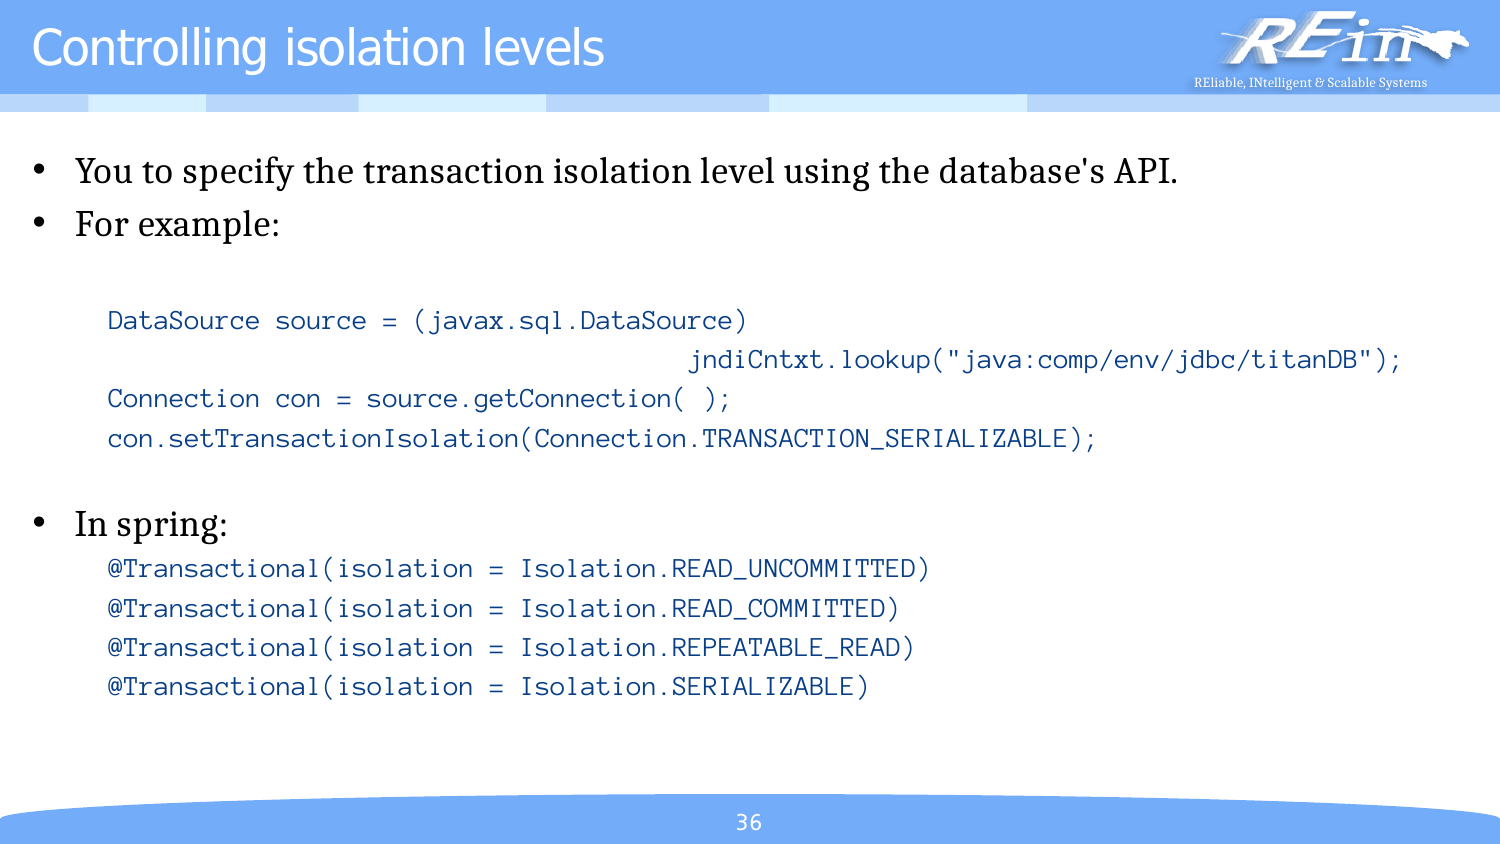

# Controlling isolation levels
You to specify the transaction isolation level using the database's API.
For example:

     DataSource source = (javax.sql.DataSource)
                                           jndiCntxt.lookup("java:comp/env/jdbc/titanDB");
     Connection con = source.getConnection( );
     con.setTransactionIsolation(Connection.TRANSACTION_SERIALIZABLE);

In spring:
     @Transactional(isolation = Isolation.READ_UNCOMMITTED)
     @Transactional(isolation = Isolation.READ_COMMITTED)
     @Transactional(isolation = Isolation.REPEATABLE_READ)
     @Transactional(isolation = Isolation.SERIALIZABLE)
36